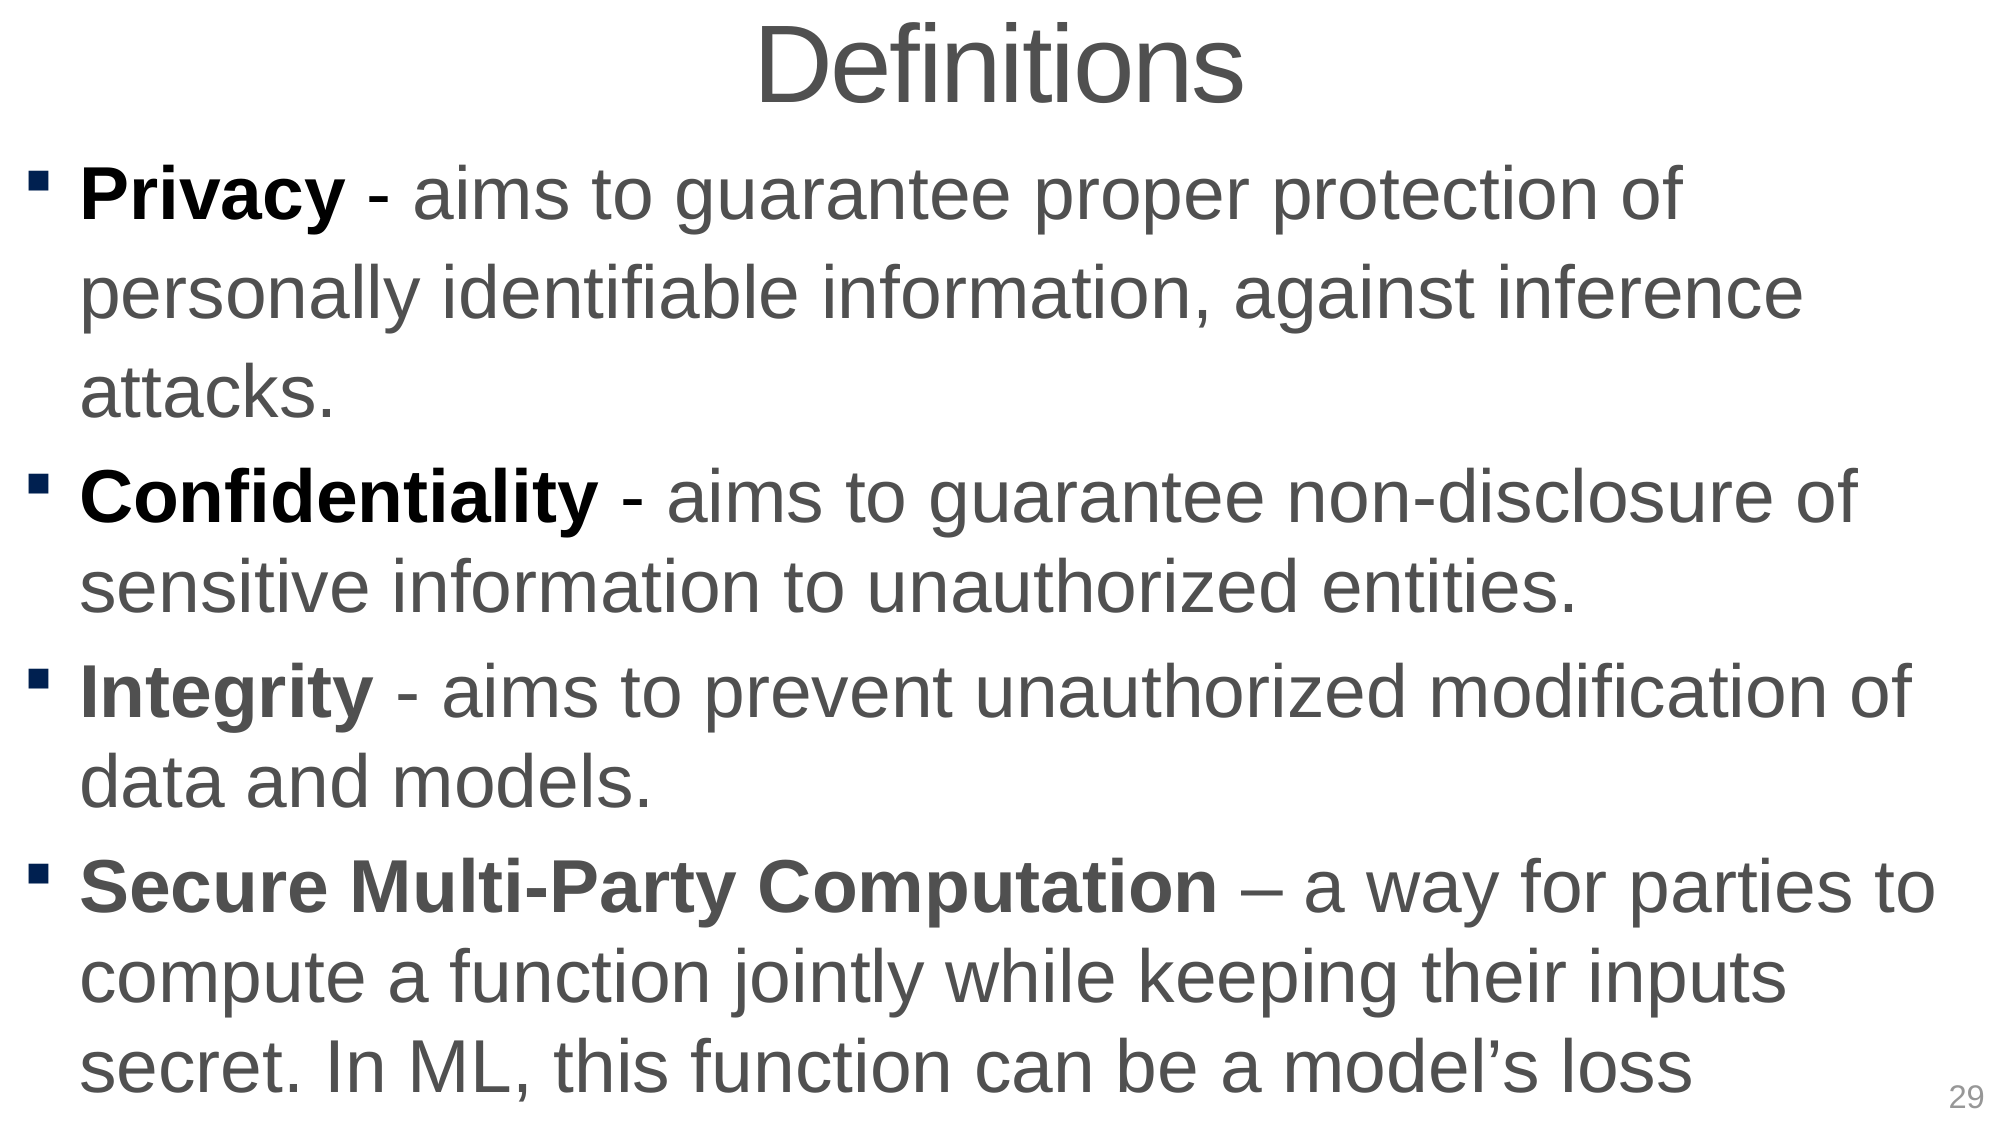

Definitions

Privacy - aims to guarantee proper protection of personally identifiable information, against inference attacks.
Confidentiality - aims to guarantee non-disclosure of sensitive information to unauthorized entities.
Integrity - aims to prevent unauthorized modification of data and models.
Secure Multi-Party Computation – a way for parties to compute a function jointly while keeping their inputs secret. In ML, this function can be a model’s loss function during training, or the model itself in inference.

29